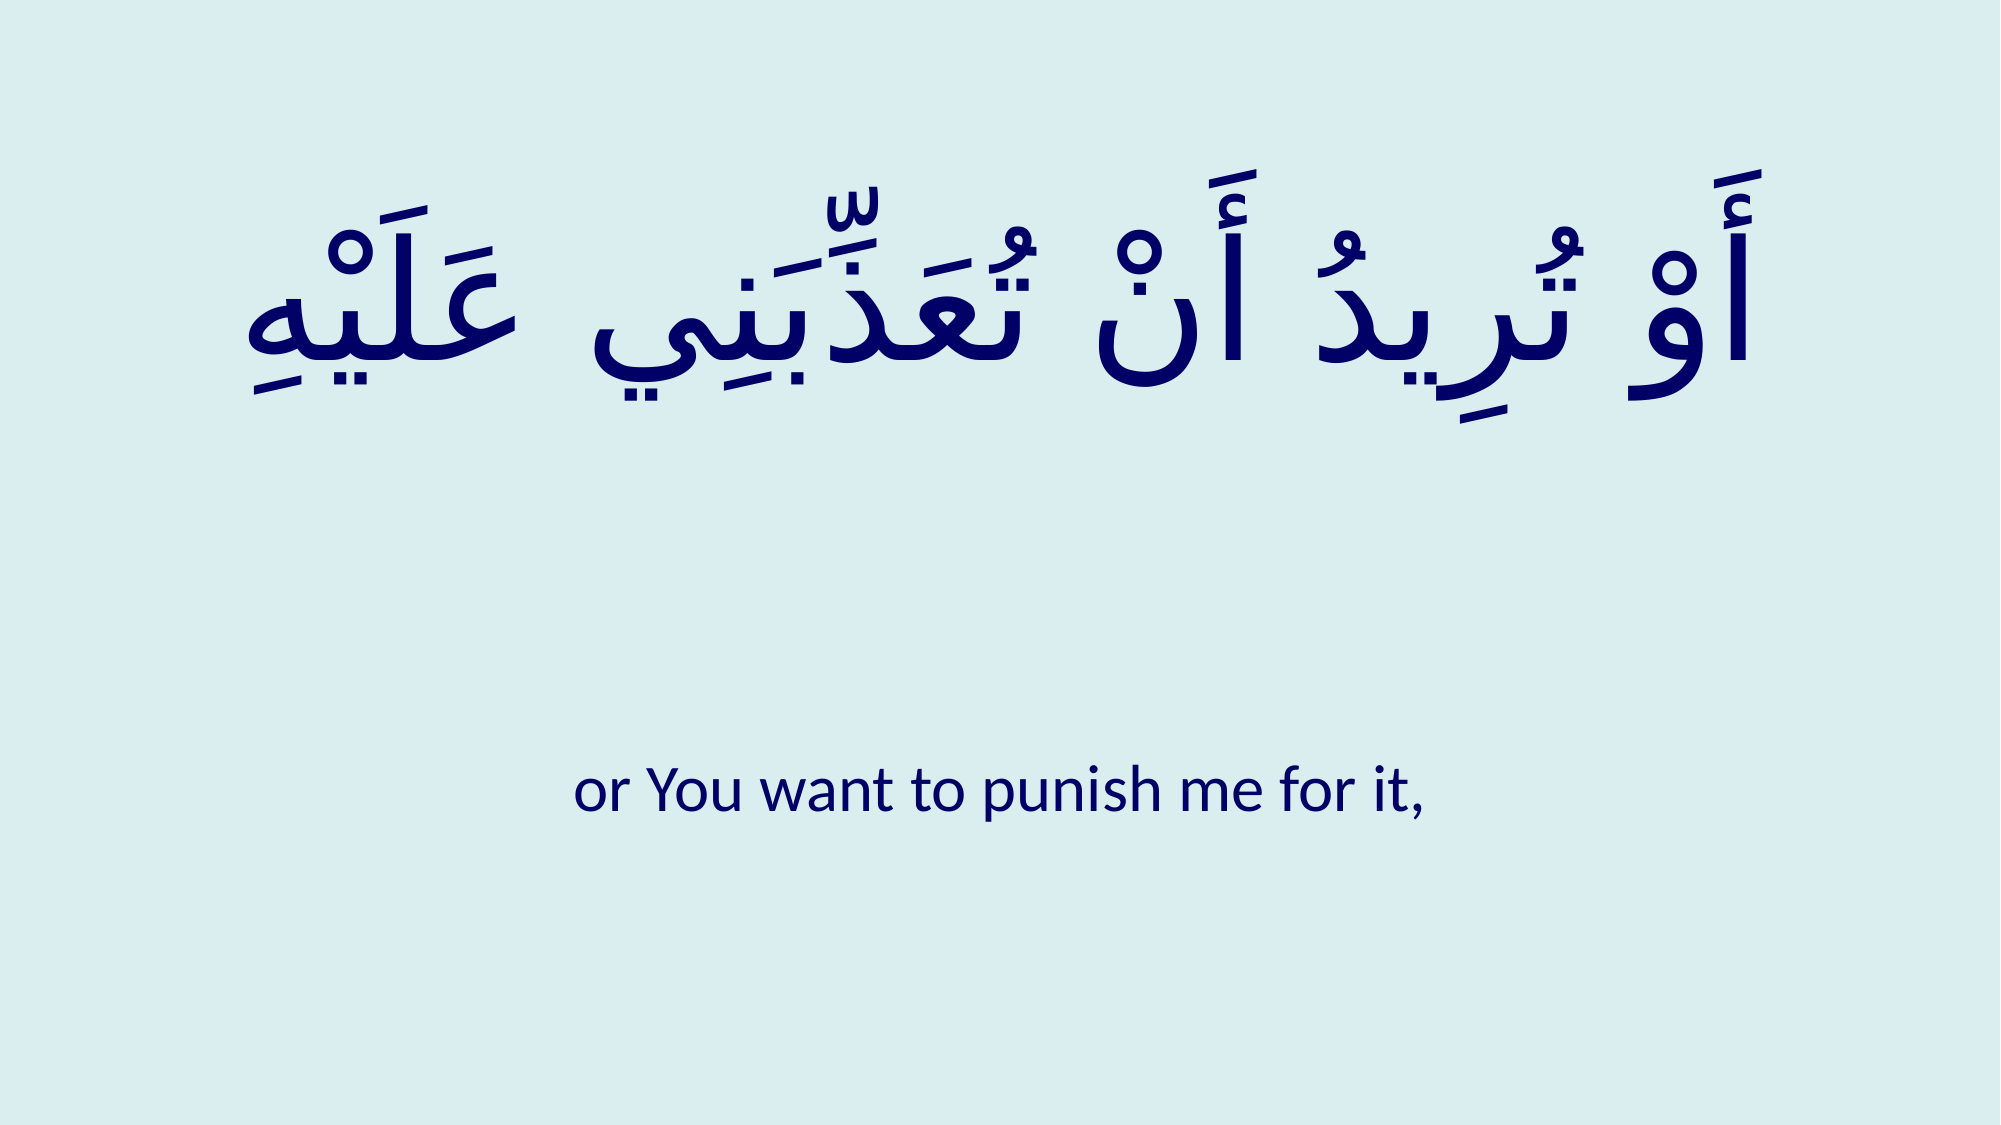

# أَوْ تُرِيدُ أَنْ تُعَذِّبَنِي عَلَيْهِ
or You want to punish me for it,